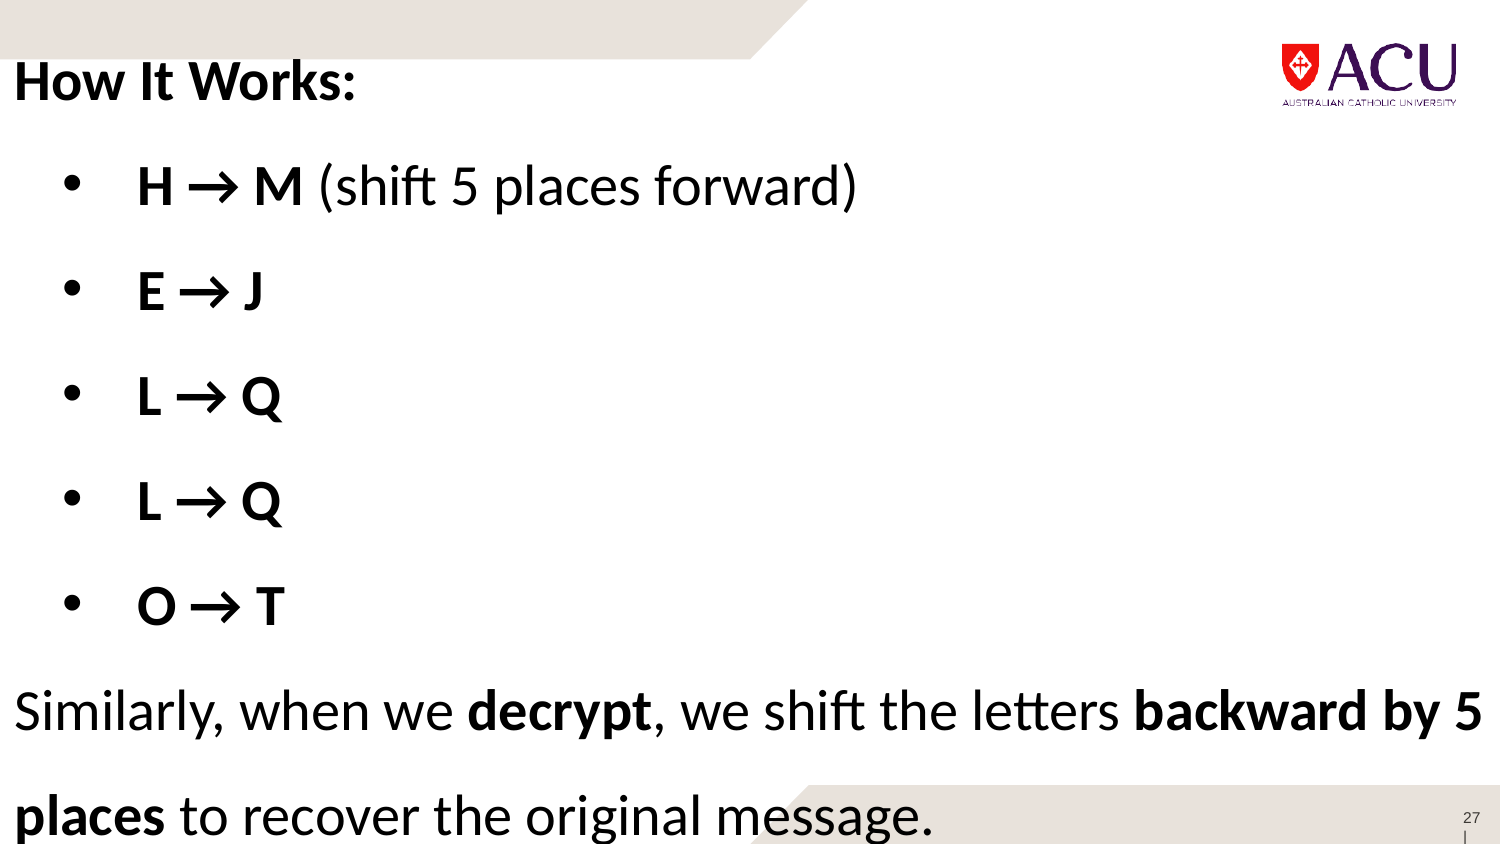

How It Works:
H → M (shift 5 places forward)
E → J
L → Q
L → Q
O → T
Similarly, when we decrypt, we shift the letters backward by 5 places to recover the original message.
27 |